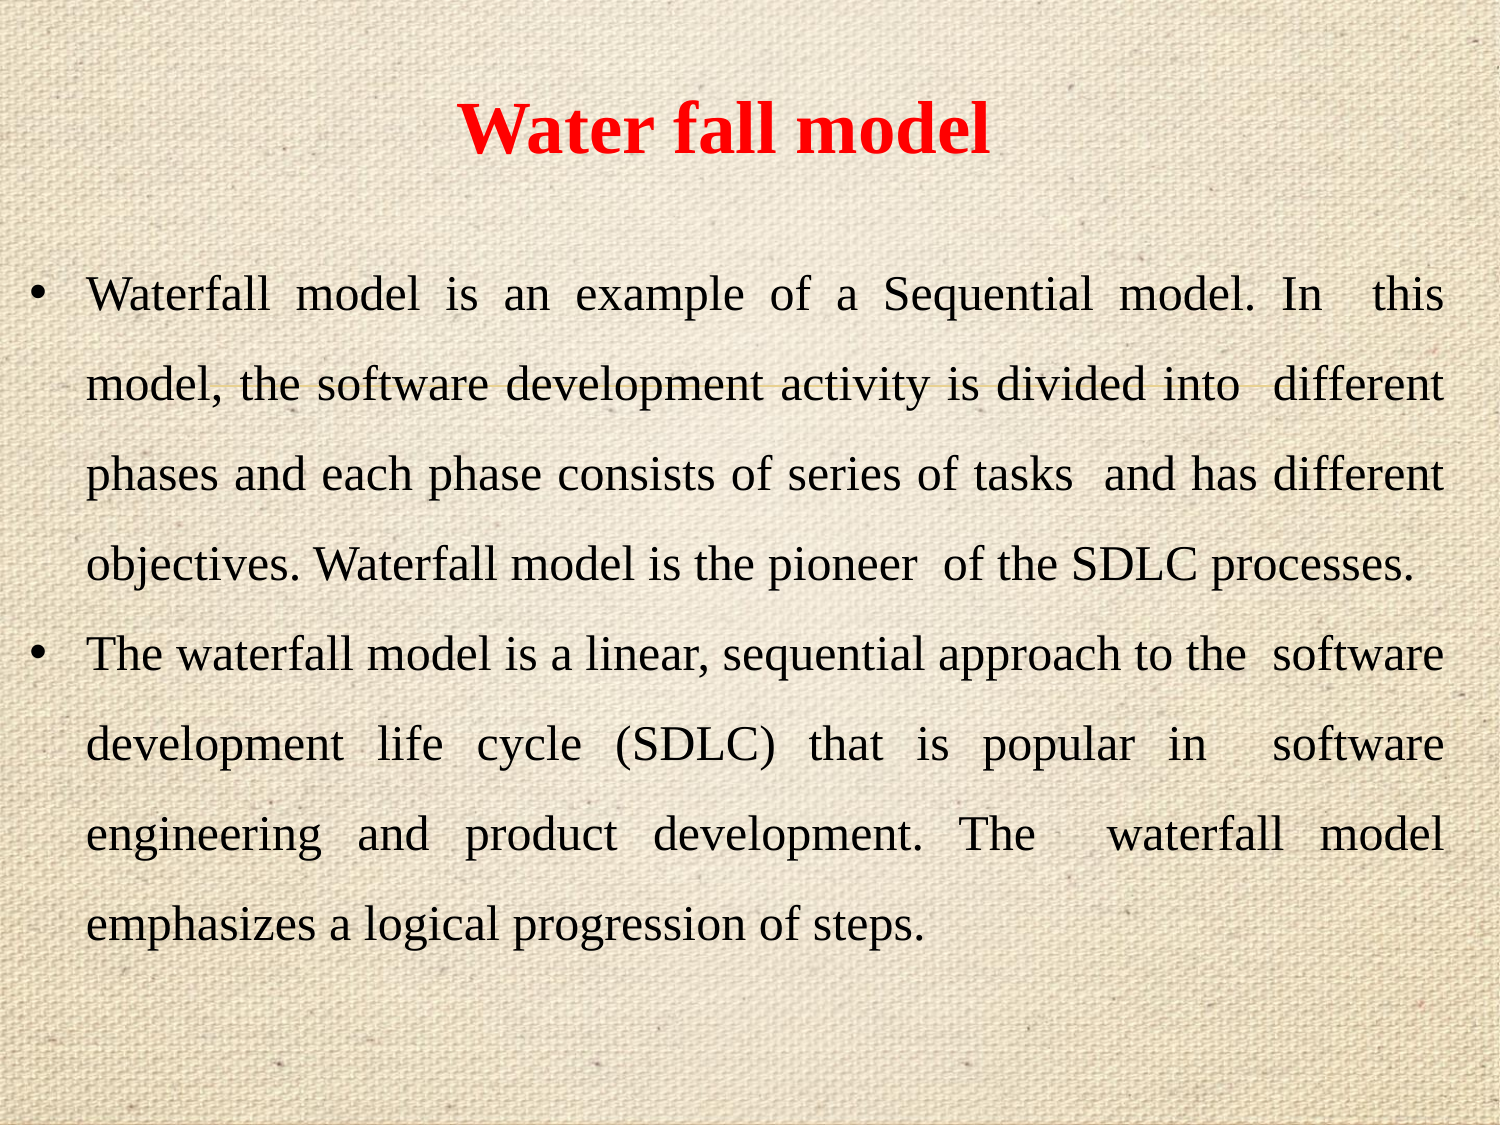

# Water fall model
Waterfall model is an example of a Sequential model. In  this model, the software development activity is divided into  different phases and each phase consists of series of tasks  and has different objectives. Waterfall model is the pioneer  of the SDLC processes.
The waterfall model is a linear, sequential approach to the  software development life cycle (SDLC) that is popular in  software engineering and product development. The  waterfall model emphasizes a logical progression of steps.